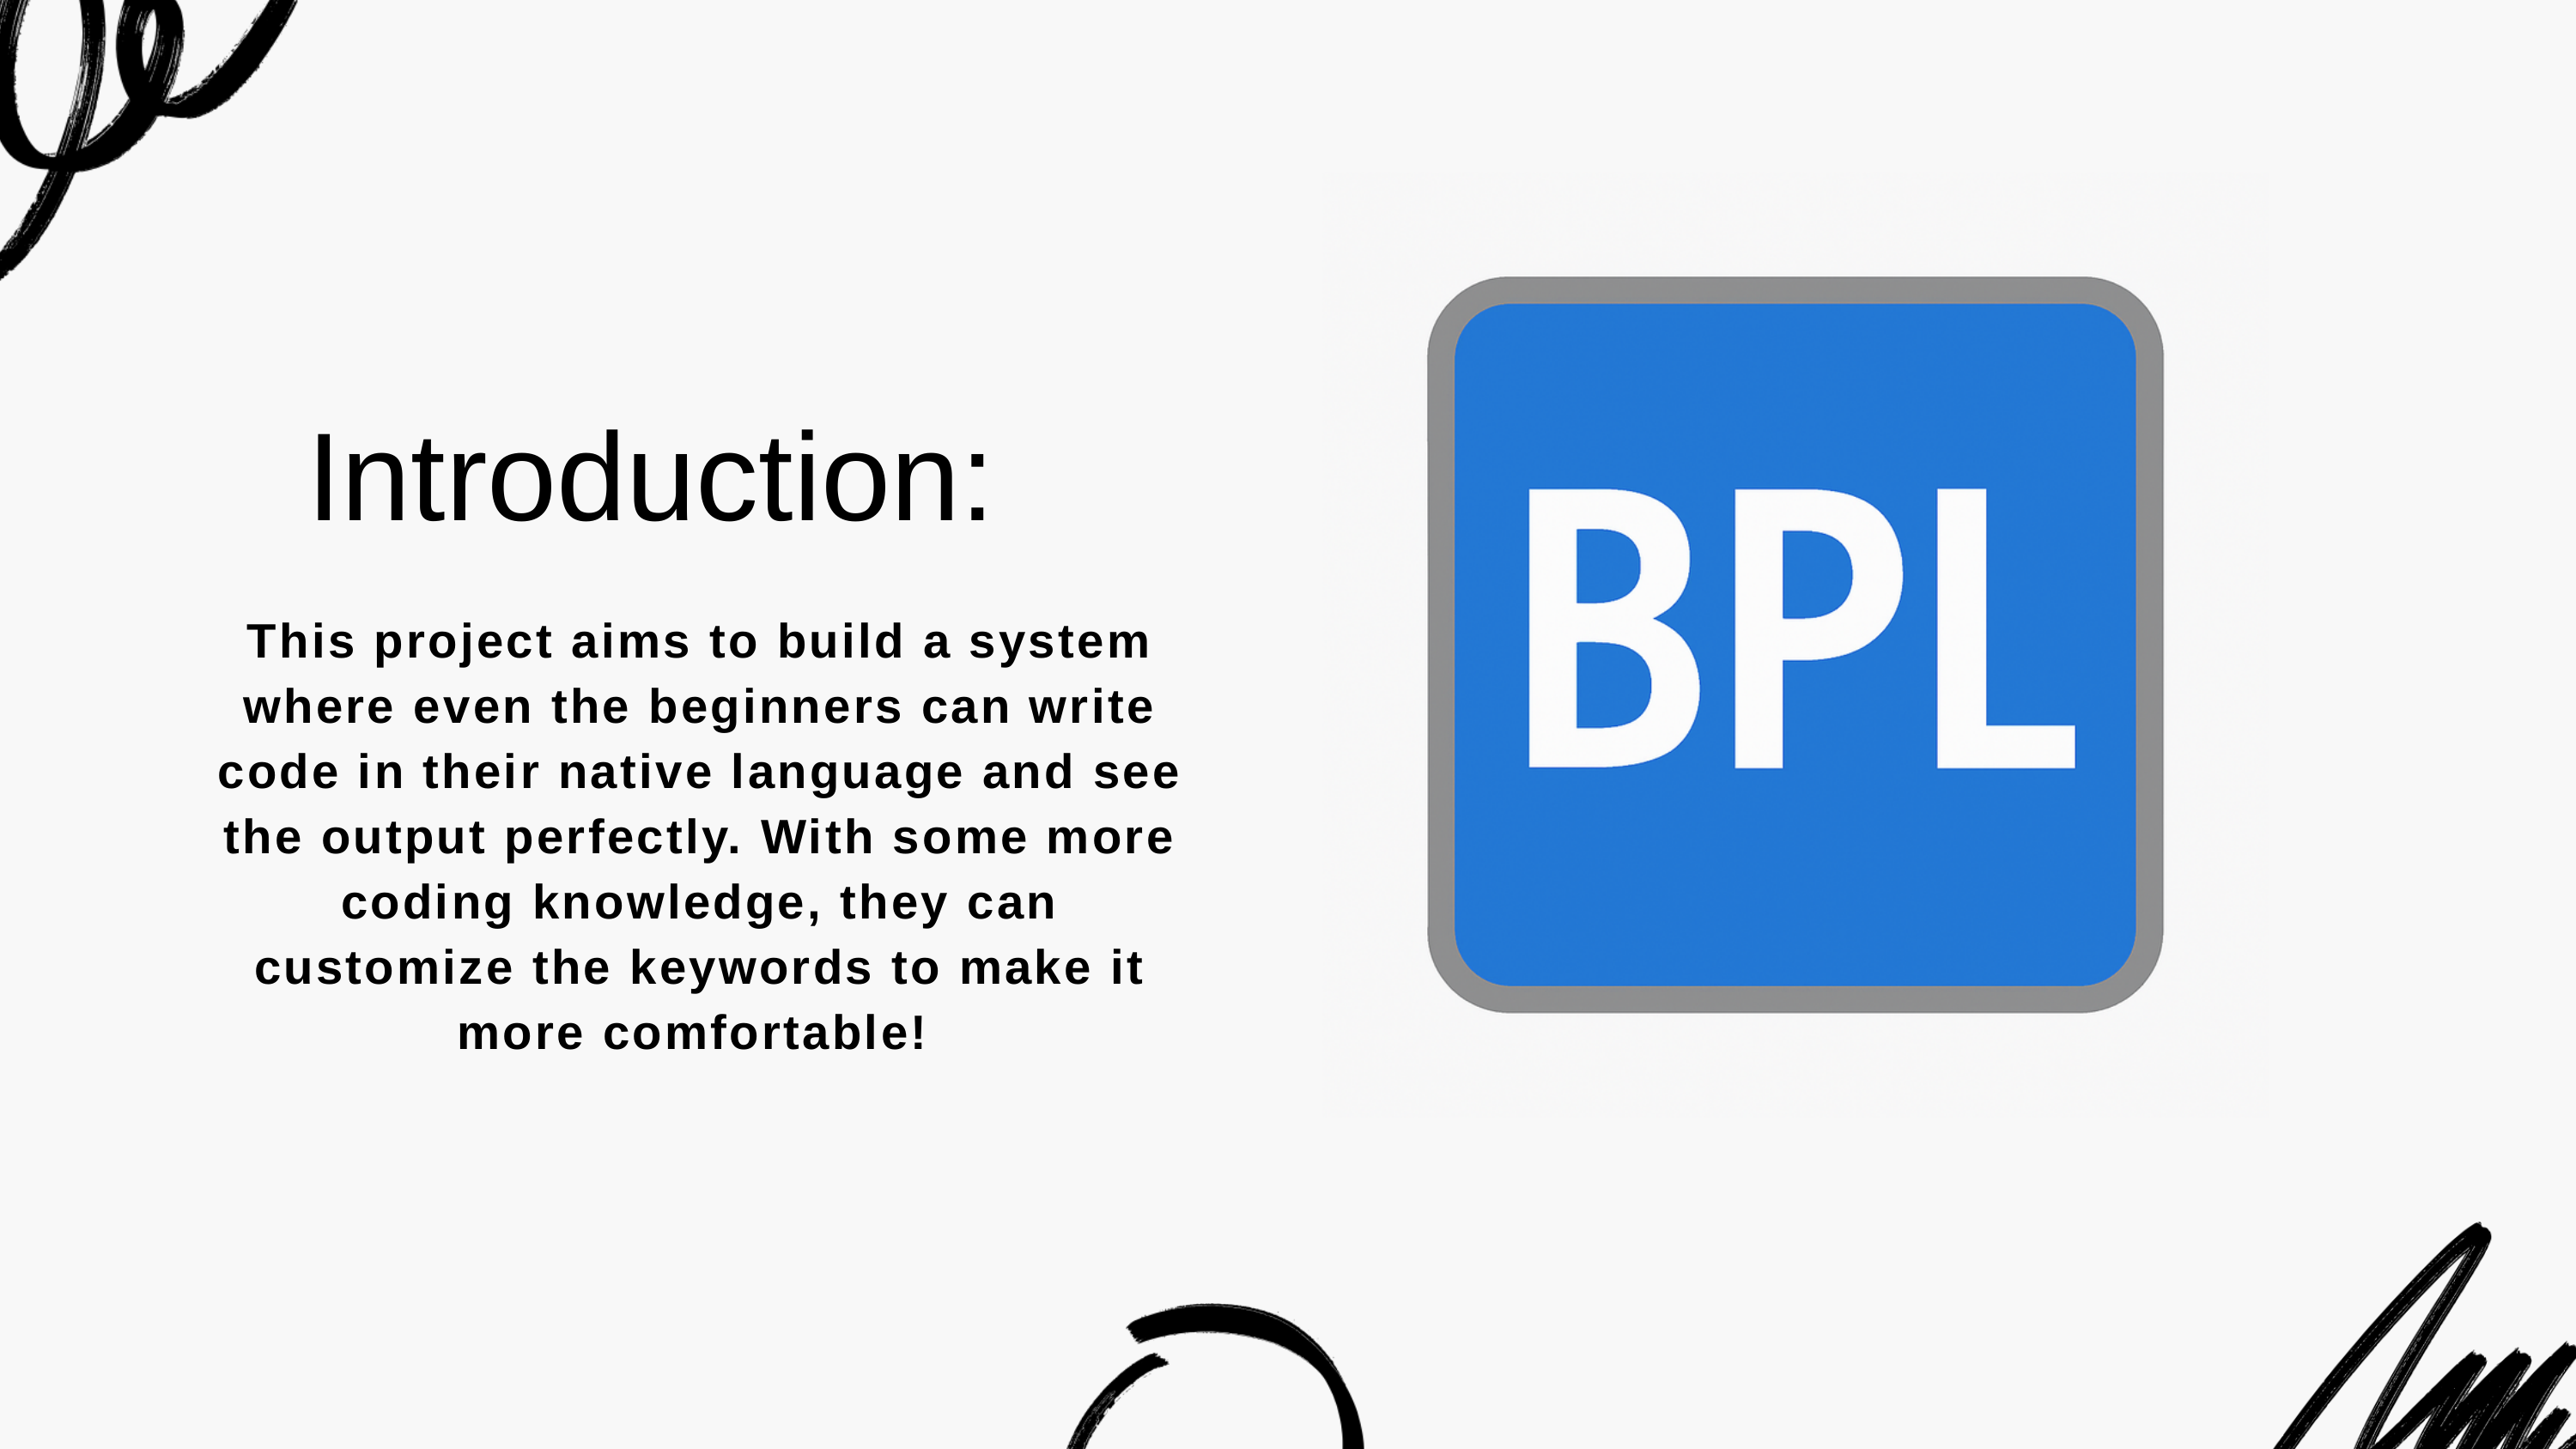

Introduction:
This project aims to build a system where even the beginners can write code in their native language and see the output perfectly. With some more coding knowledge, they can customize the keywords to make it more comfortable!